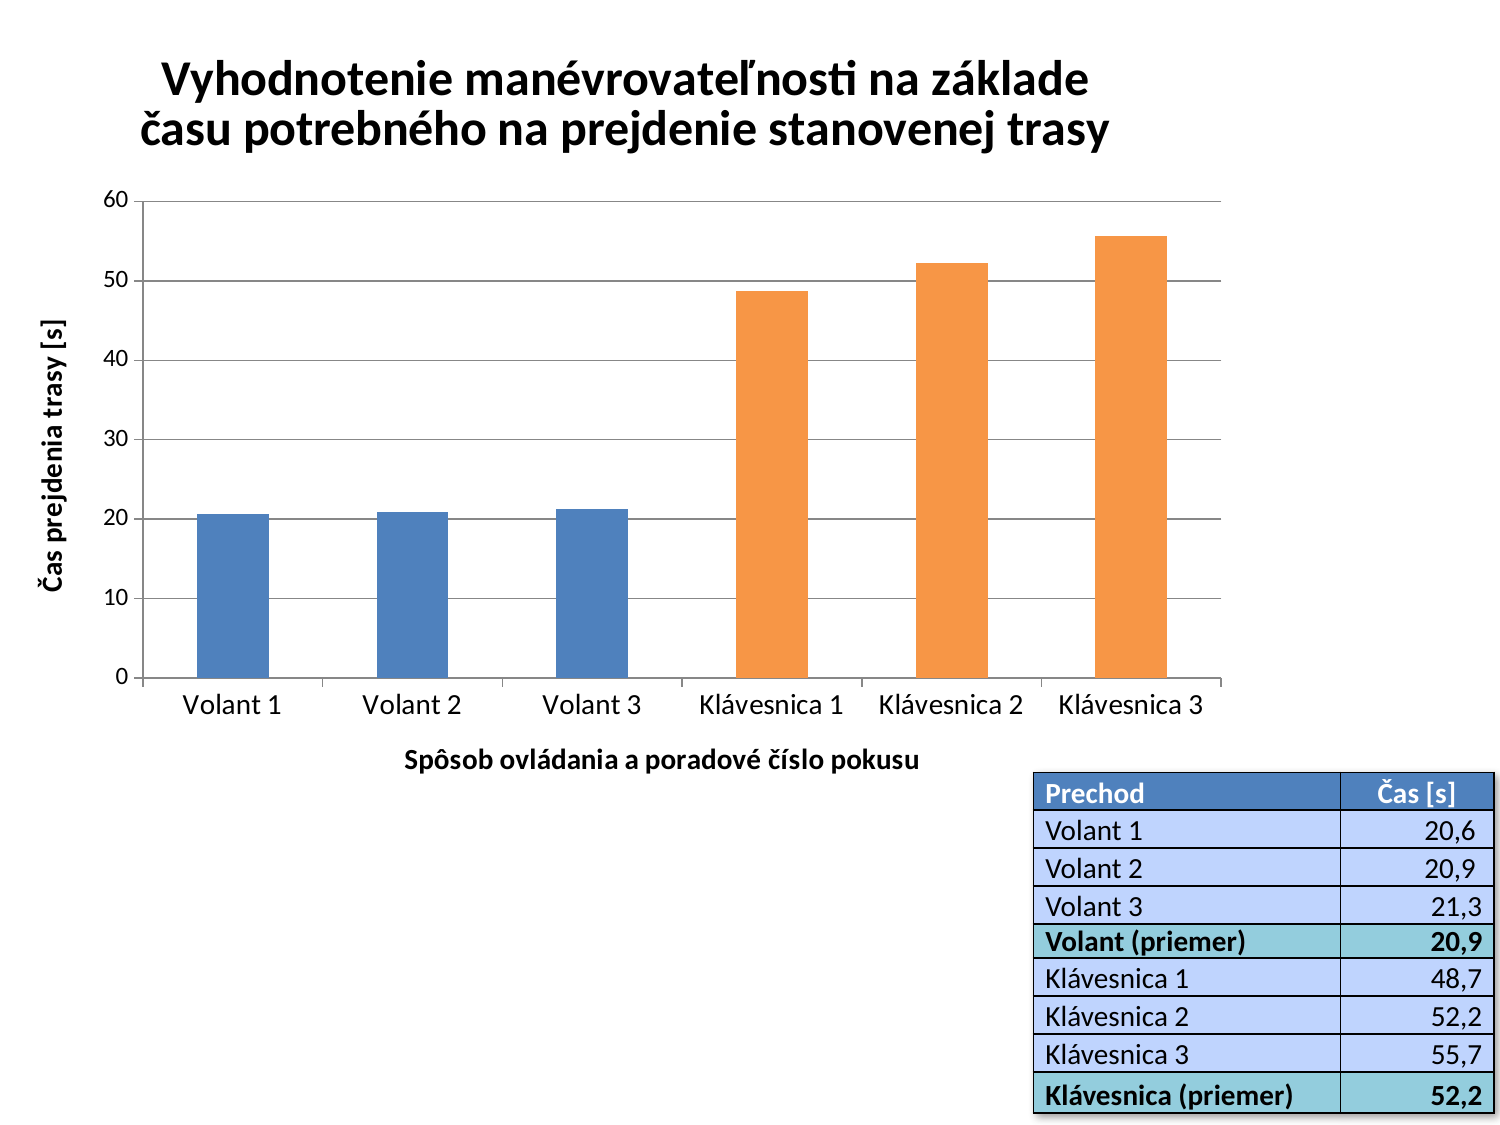

### Chart: Vyhodnotenie manévrovateľnosti na základe času potrebného na prejdenie stanovenej trasy

| Category | Čas [s] |
|---|---|
| Volant 1 | 20.6 |
| Volant 2 | 20.9 |
| Volant 3 | 21.3 |
| Klávesnica 1 | 48.7 |
| Klávesnica 2 | 52.2 |
| Klávesnica 3 | 55.7 |
| Prechod | Čas [s] |
| --- | --- |
| Volant 1 | 20,6 |
| Volant 2 | 20,9 |
| Volant 3 | 21,3 |
| Volant (priemer) | 20,9 |
| Klávesnica 1 | 48,7 |
| Klávesnica 2 | 52,2 |
| Klávesnica 3 | 55,7 |
| Klávesnica (priemer) | 52,2 |